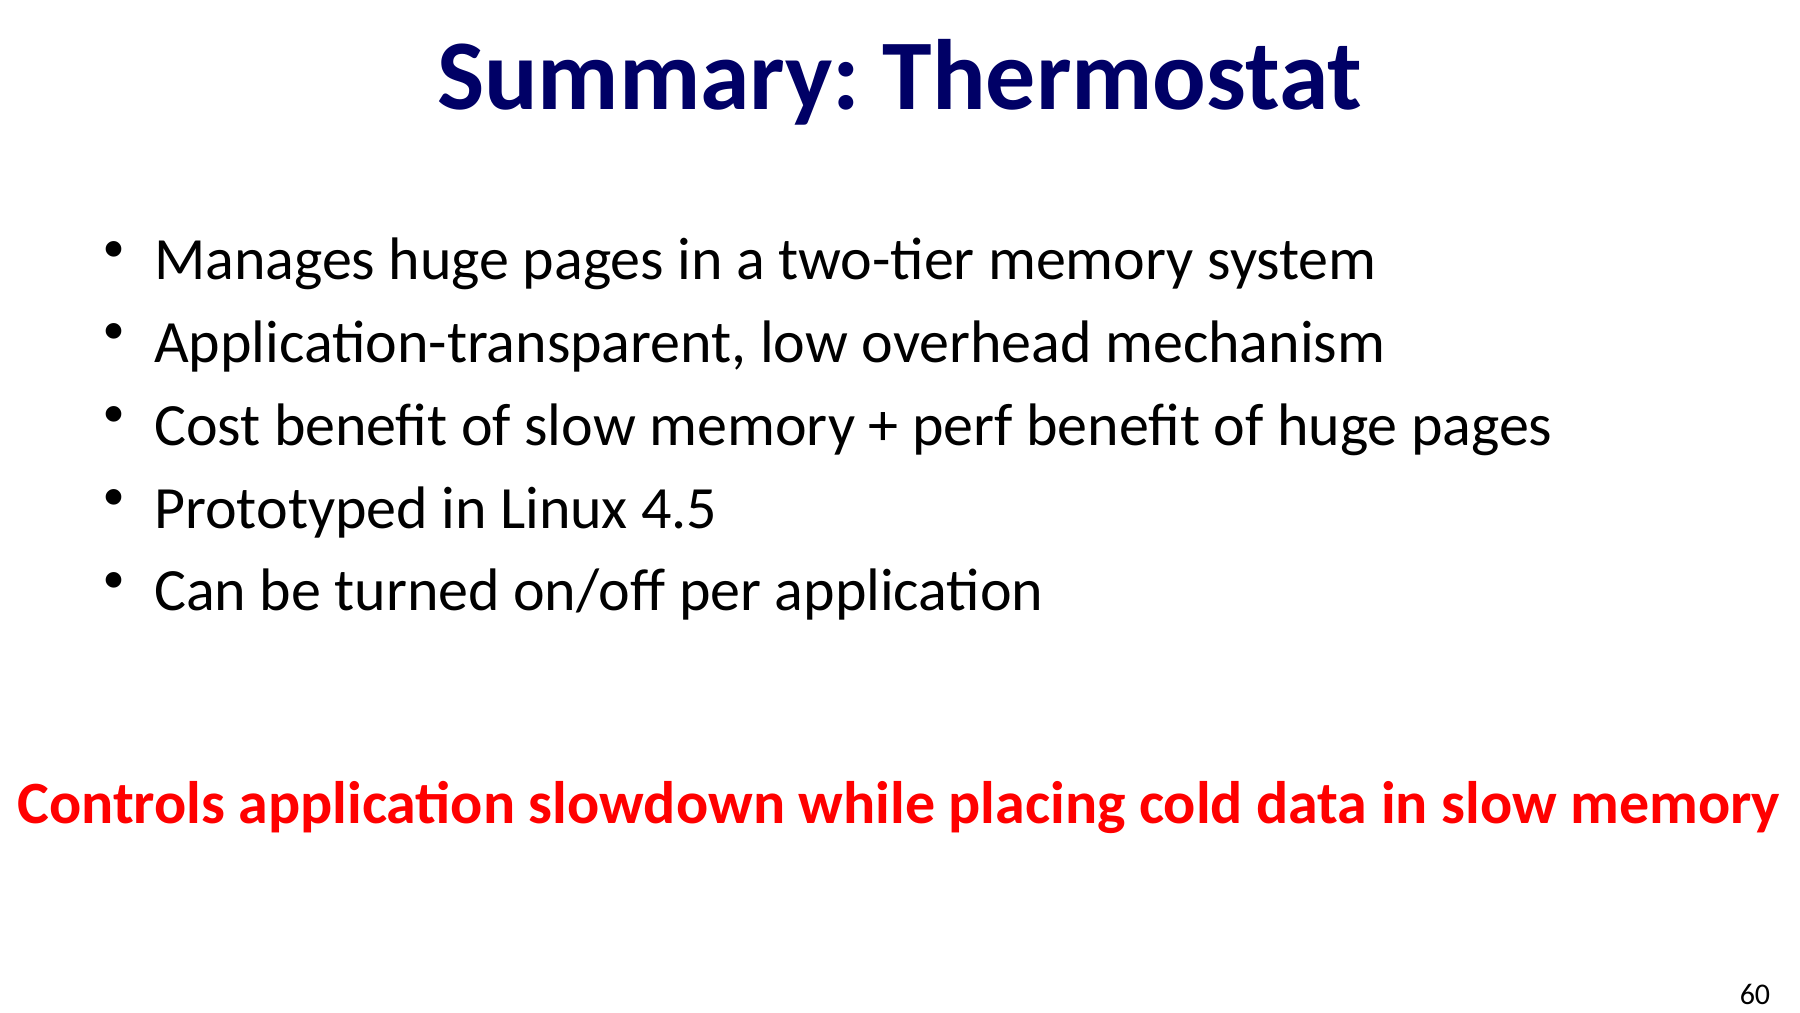

# Summary: Thermostat
Manages huge pages in a two-tier memory system
Application-transparent, low overhead mechanism
Cost benefit of slow memory + perf benefit of huge pages
Prototyped in Linux 4.5
Can be turned on/off per application
Controls application slowdown while placing cold data in slow memory
60